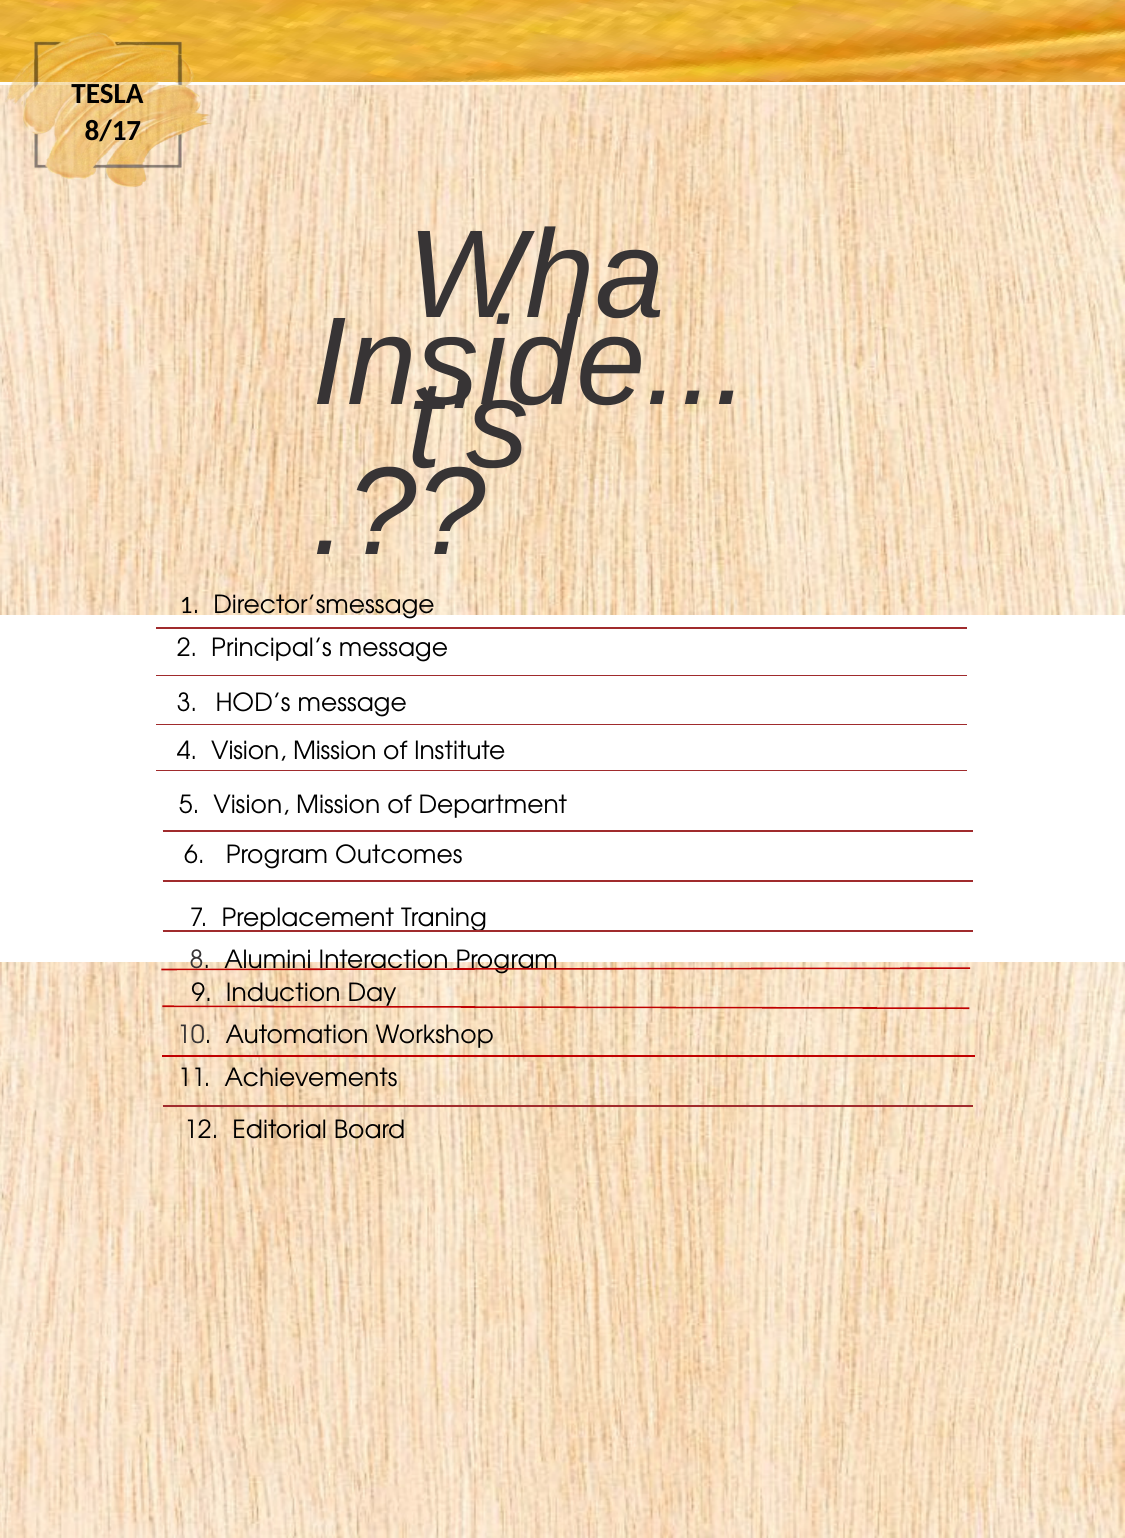

TESLA
             8/17

# What's
Inside....??

1.  Director’smessage

   2.  Principal’s message

   3.	HOD’s message

   4.  Vision, Mission of Institute

  5.  Vision, Mission of Department
 6.   Program Outcomes

7.  Preplacement Traning

8.  Alumini Interaction Program

  9.  Induction Day

10.  Automation Workshop
11.  Achievements

 12.  Editorial Board